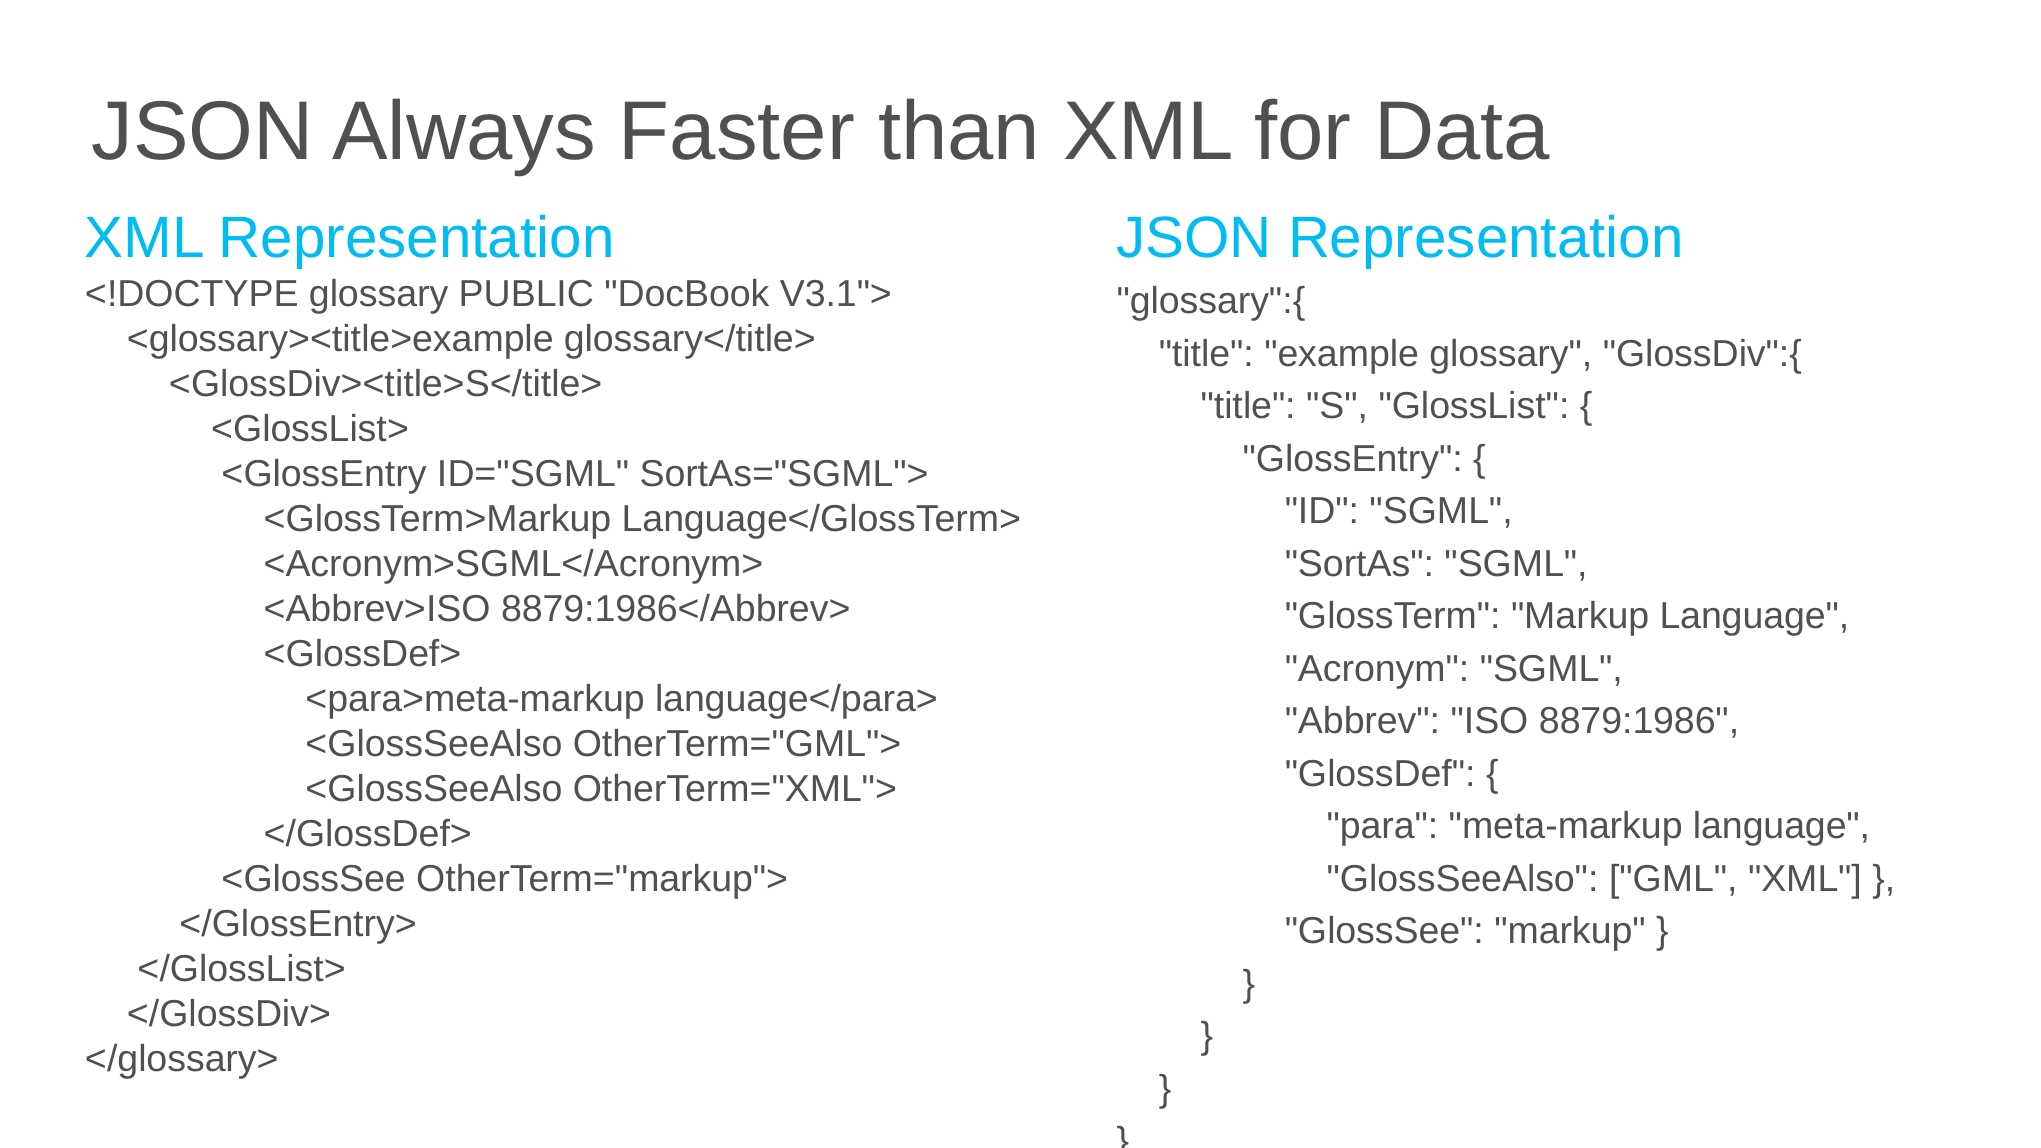

JSON Always Faster than XML for Data
XML Representation
<!DOCTYPE glossary PUBLIC "DocBook V3.1">
    <glossary><title>example glossary</title>
        <GlossDiv><title>S</title>
            <GlossList>
             <GlossEntry ID="SGML" SortAs="SGML">
                 <GlossTerm>Markup Language</GlossTerm>
                 <Acronym>SGML</Acronym>
                 <Abbrev>ISO 8879:1986</Abbrev>
                 <GlossDef>
                     <para>meta-markup language</para>
                     <GlossSeeAlso OtherTerm="GML">
                     <GlossSeeAlso OtherTerm="XML">
                 </GlossDef>
             <GlossSee OtherTerm="markup">
         </GlossEntry>
     </GlossList>
    </GlossDiv>
</glossary>
JSON Representation
"glossary":{
    "title": "example glossary", "GlossDiv":{
        "title": "S", "GlossList": {
            "GlossEntry": {
                "ID": "SGML",
                "SortAs": "SGML",
                "GlossTerm": "Markup Language",
                "Acronym": "SGML",
                "Abbrev": "ISO 8879:1986",
                "GlossDef": {
                    "para": "meta-markup language",
                    "GlossSeeAlso": ["GML", "XML"] },
                "GlossSee": "markup" }
            }
        }
    }
}